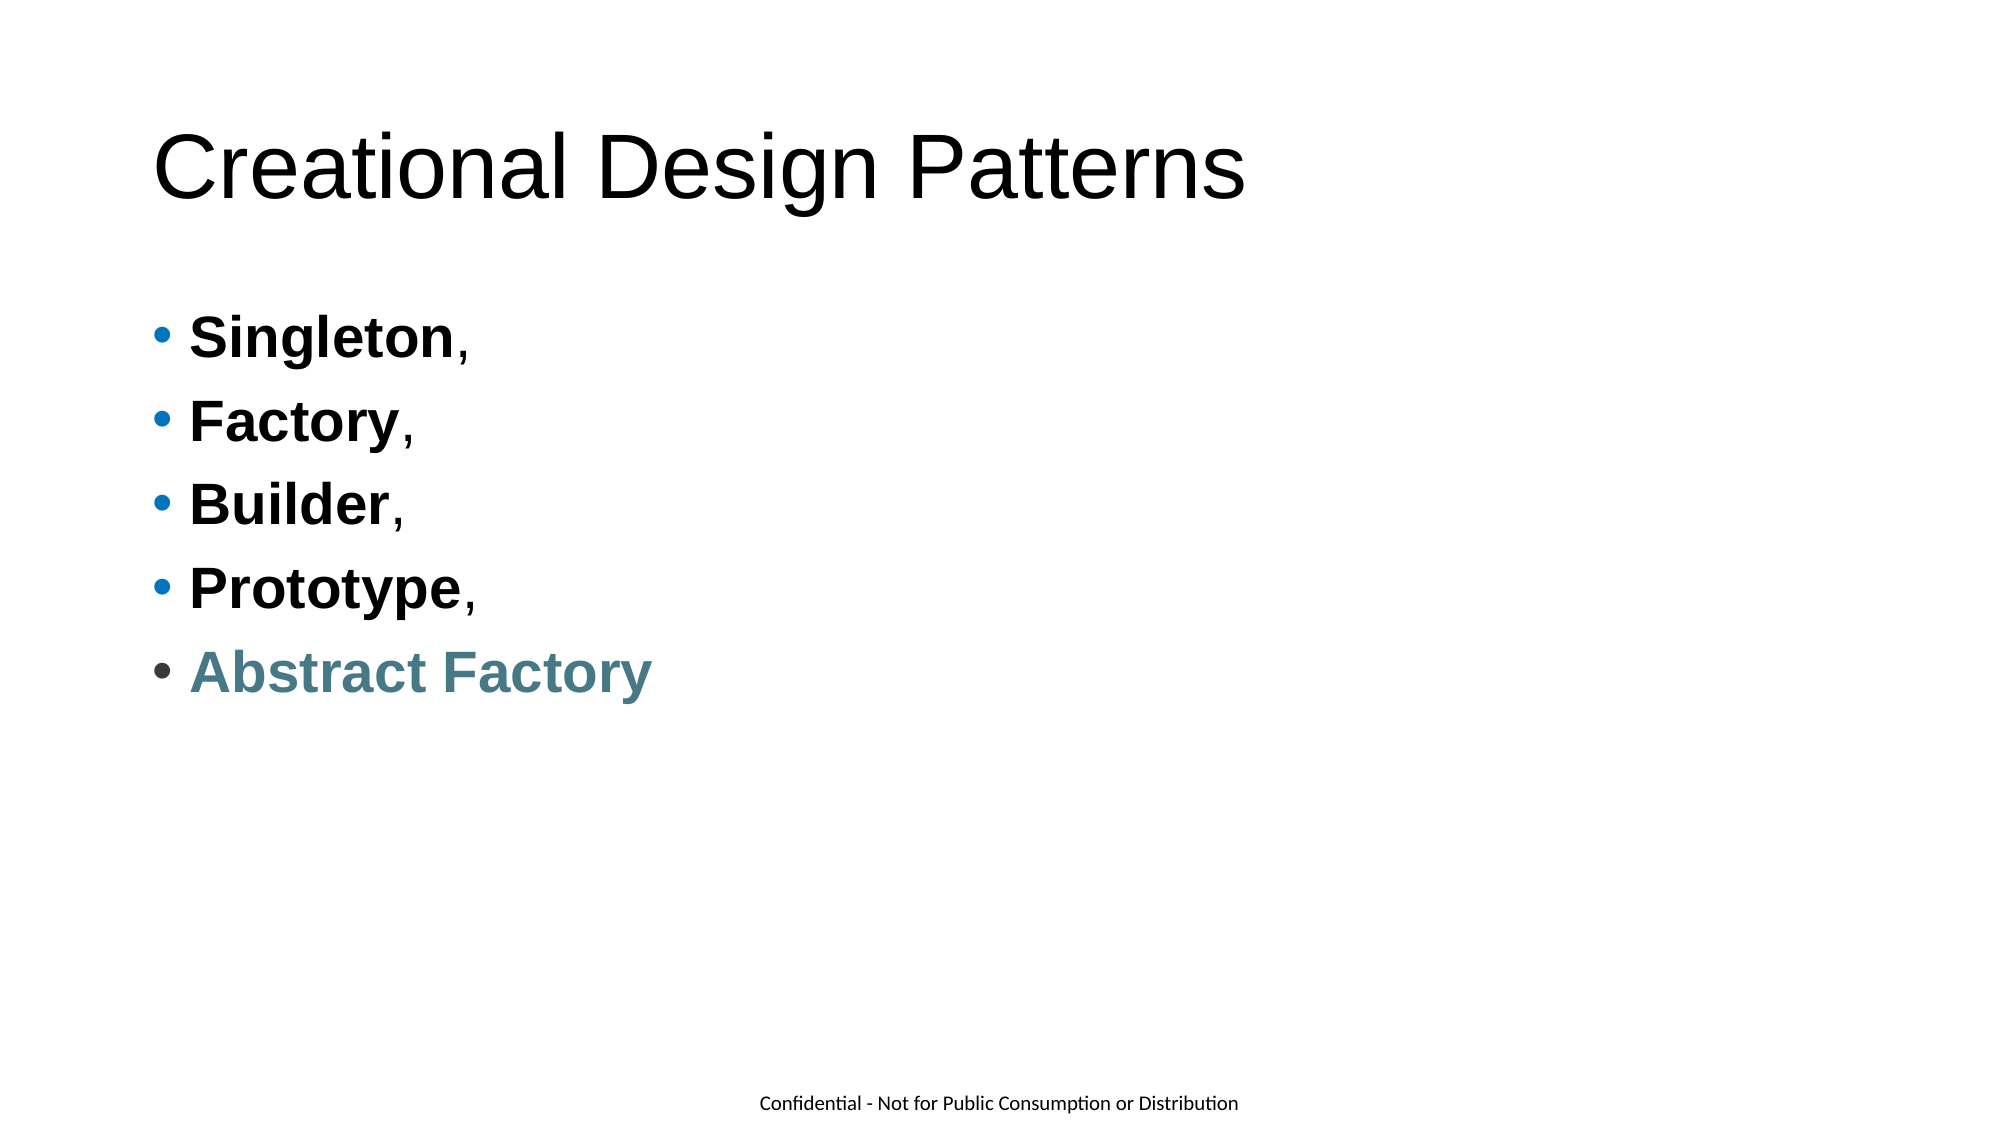

# Creational Design Patterns
Singleton,
Factory,
Builder,
Prototype,
Abstract Factory